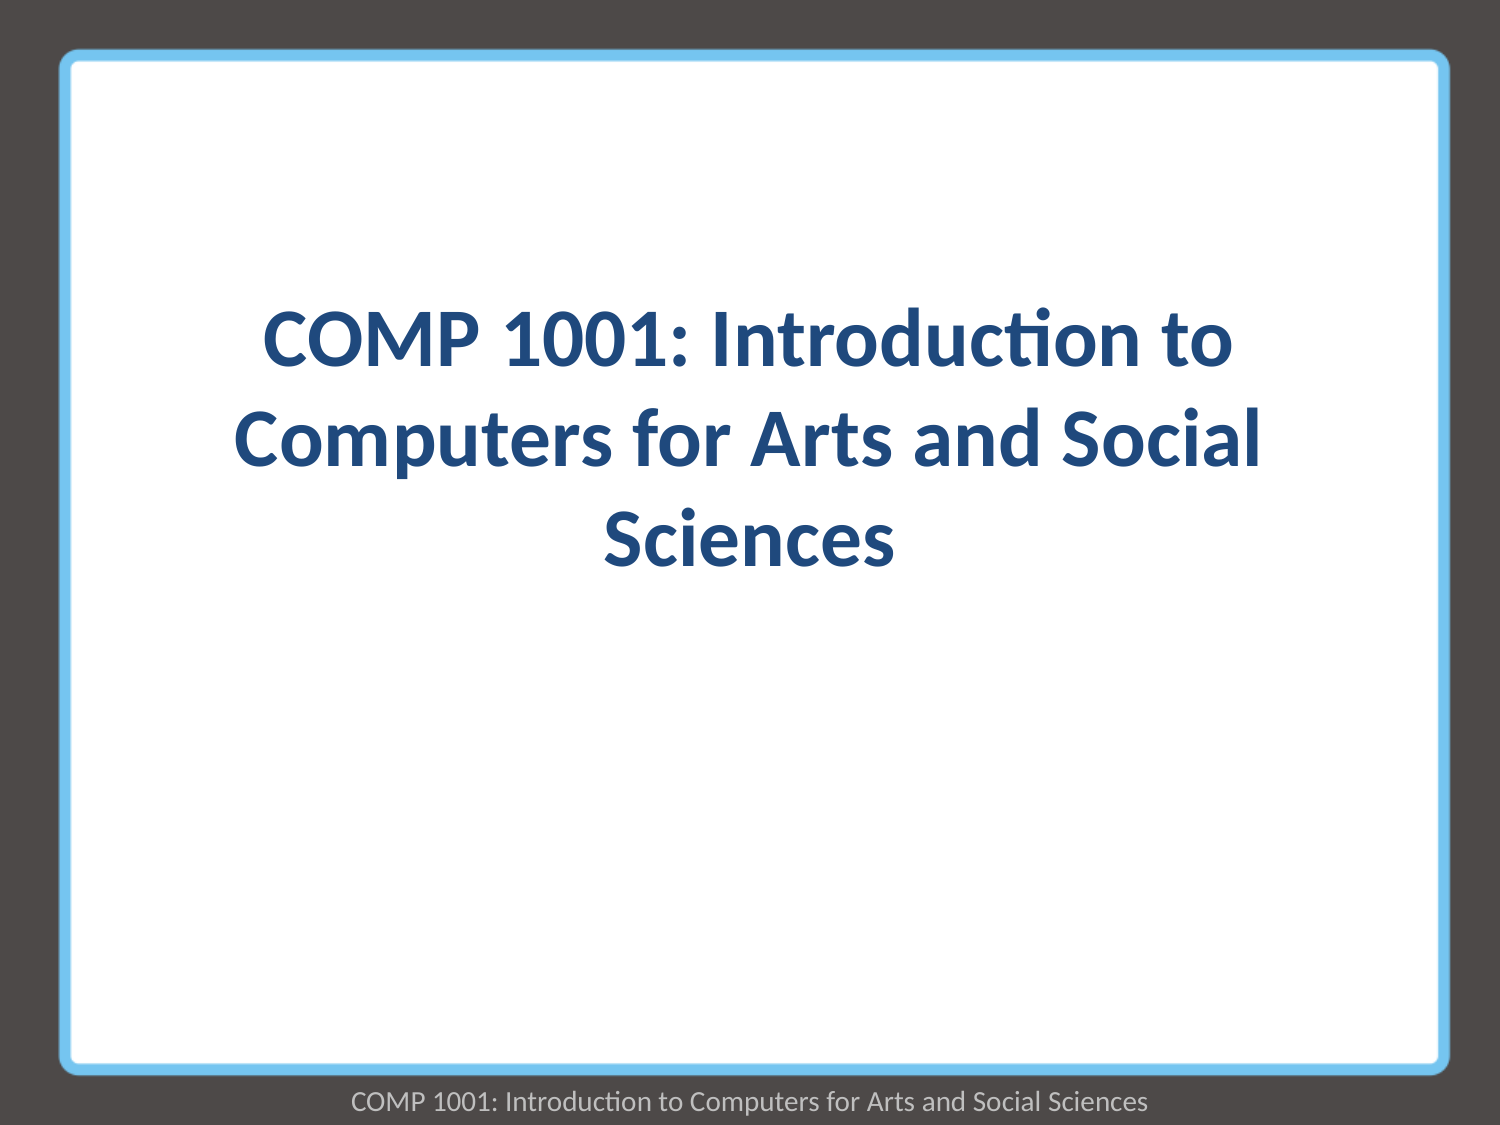

# COMP 1001: Introduction to Computers for Arts and Social Sciences